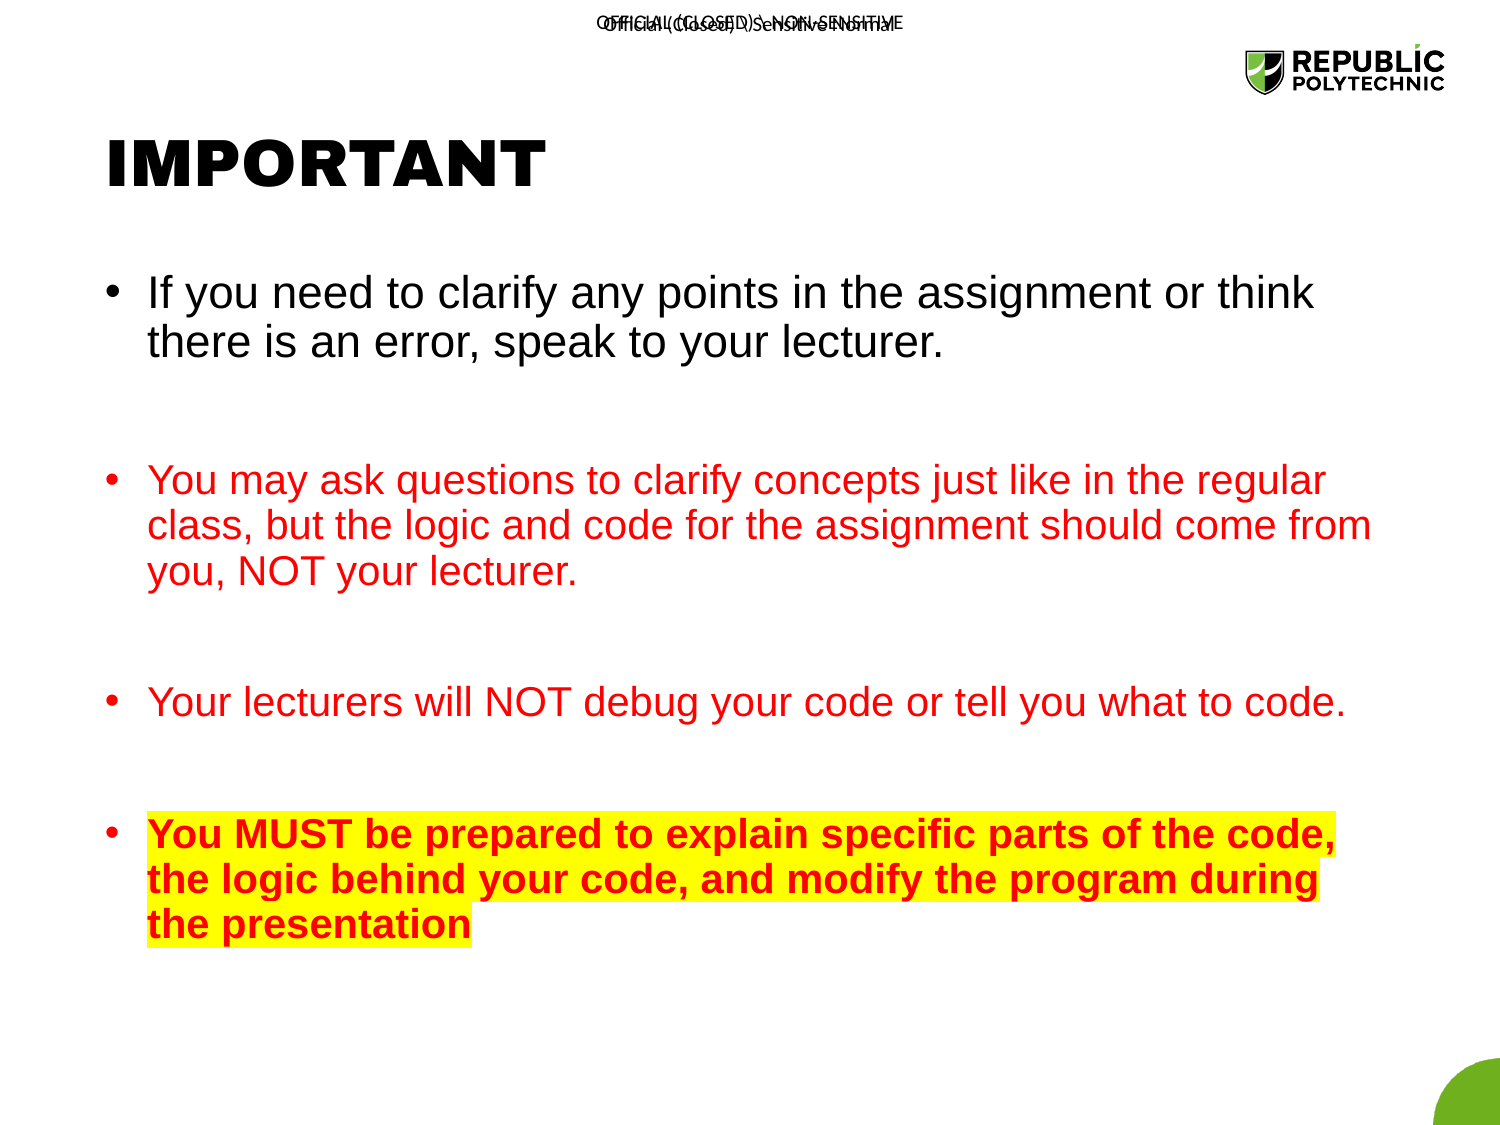

# IMPORTANT
If you need to clarify any points in the assignment or think there is an error, speak to your lecturer.

You may ask questions to clarify concepts just like in the regular class, but the logic and code for the assignment should come from you, NOT your lecturer.

Your lecturers will NOT debug your code or tell you what to code.

You MUST be prepared to explain specific parts of the code, the logic behind your code, and modify the program during the presentation